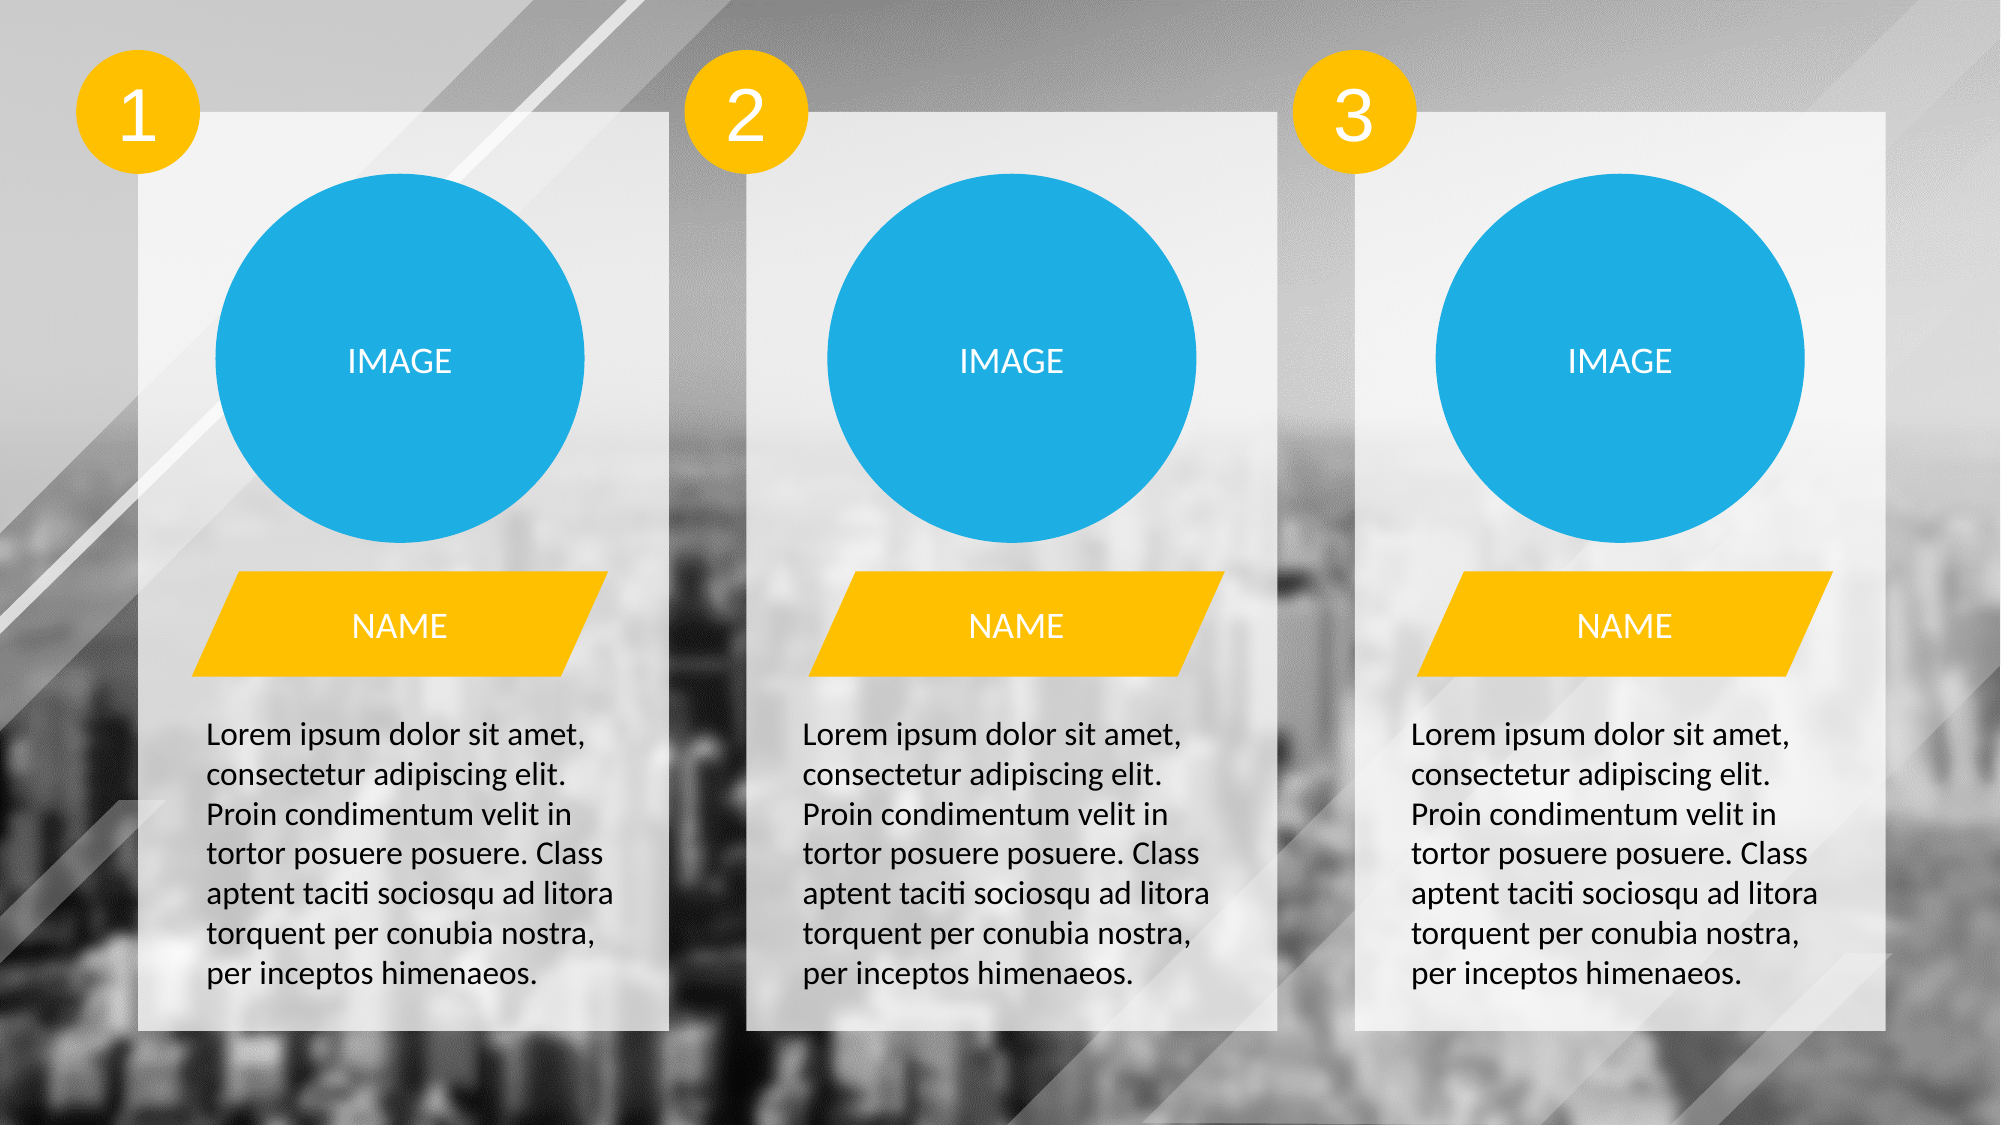

3
1
2

IMAGE
IMAGE
IMAGE

NAME
NAME
NAME
Lorem ipsum dolor sit amet, consectetur adipiscing elit. Proin condimentum velit in tortor posuere posuere. Class aptent taciti sociosqu ad litora torquent per conubia nostra, per inceptos himenaeos.
Lorem ipsum dolor sit amet, consectetur adipiscing elit. Proin condimentum velit in tortor posuere posuere. Class aptent taciti sociosqu ad litora torquent per conubia nostra, per inceptos himenaeos.
Lorem ipsum dolor sit amet, consectetur adipiscing elit. Proin condimentum velit in tortor posuere posuere. Class aptent taciti sociosqu ad litora torquent per conubia nostra, per inceptos himenaeos.